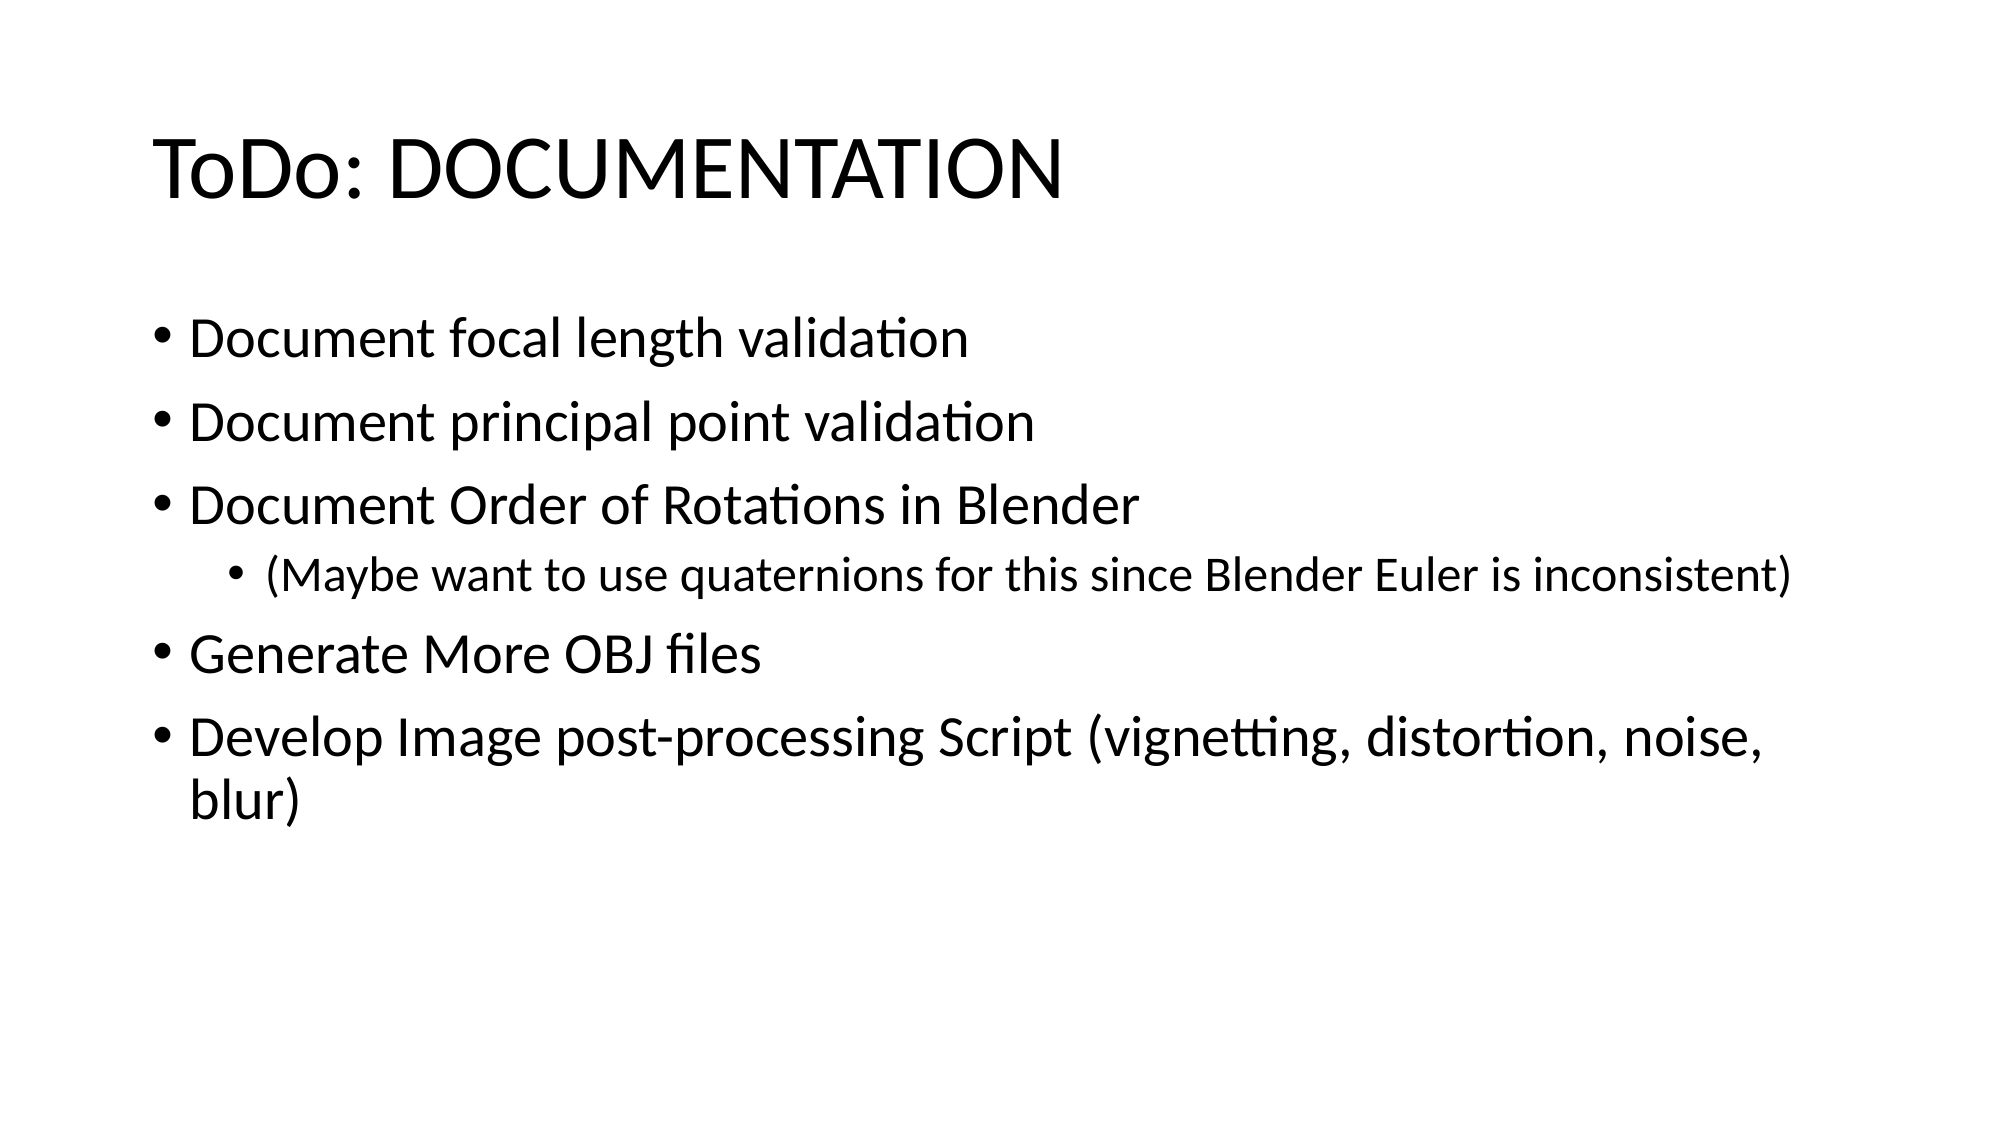

# ToDo: DOCUMENTATION
Document focal length validation
Document principal point validation
Document Order of Rotations in Blender
(Maybe want to use quaternions for this since Blender Euler is inconsistent)
Generate More OBJ files
Develop Image post-processing Script (vignetting, distortion, noise, blur)